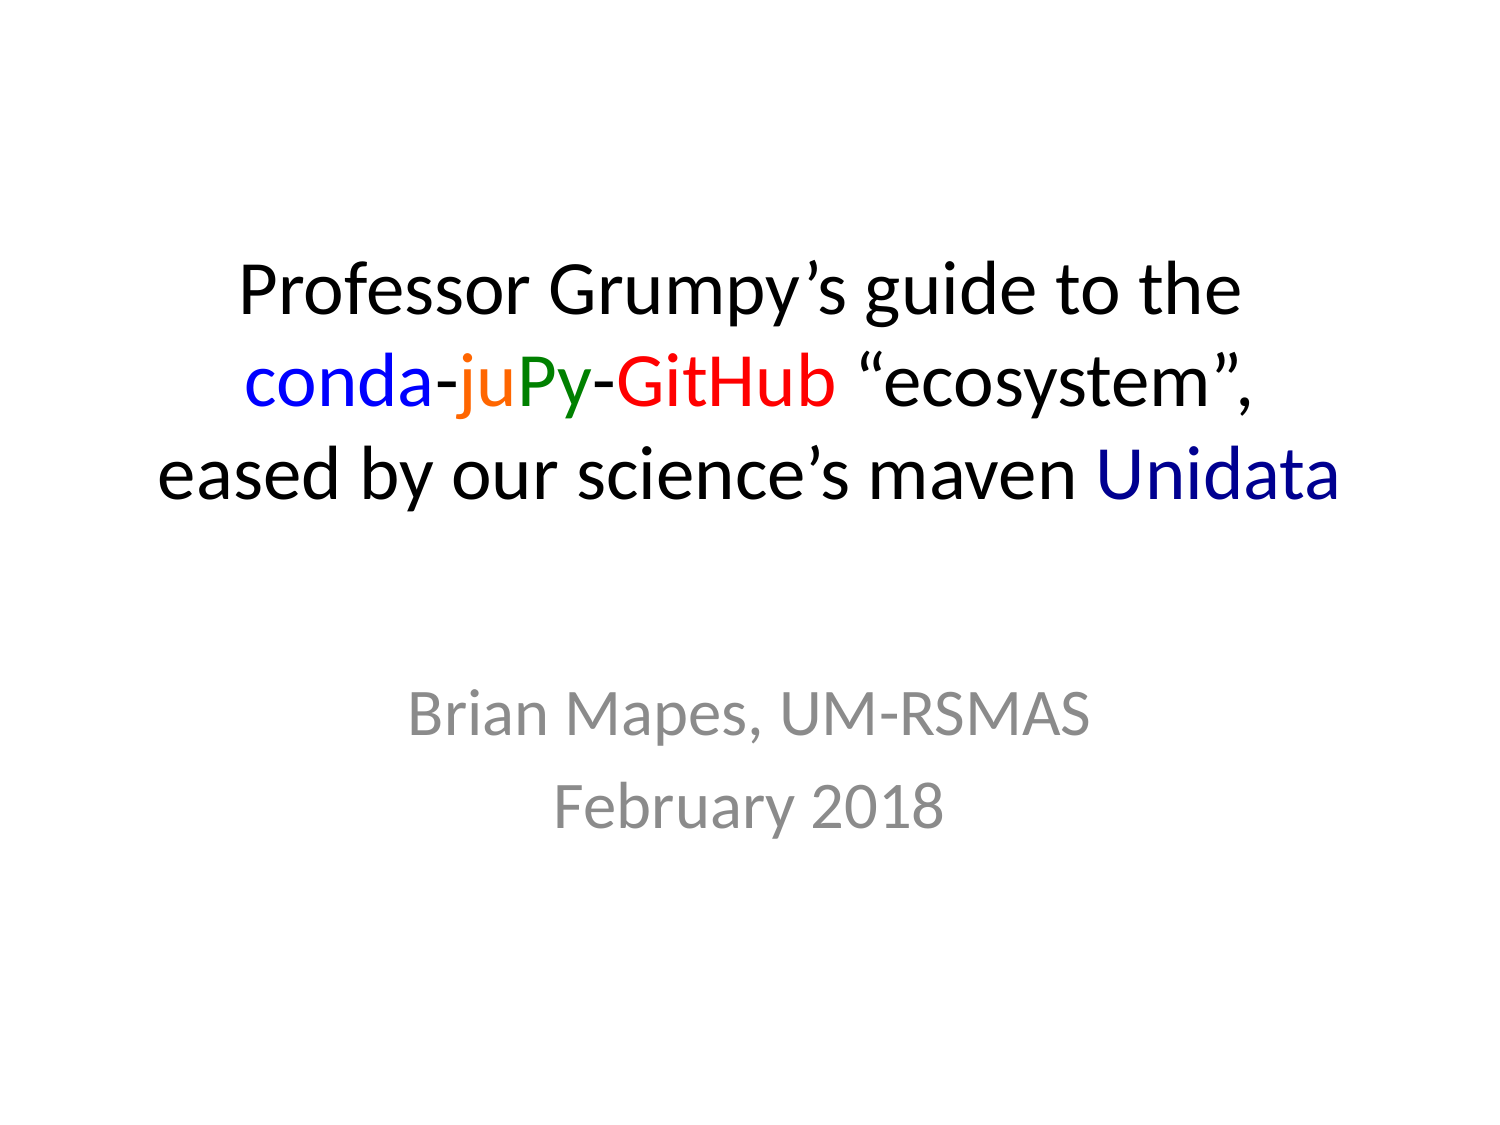

# Professor Grumpy’s guide to the conda-juPy-GitHub “ecosystem”, eased by our science’s maven Unidata
Brian Mapes, UM-RSMAS
February 2018